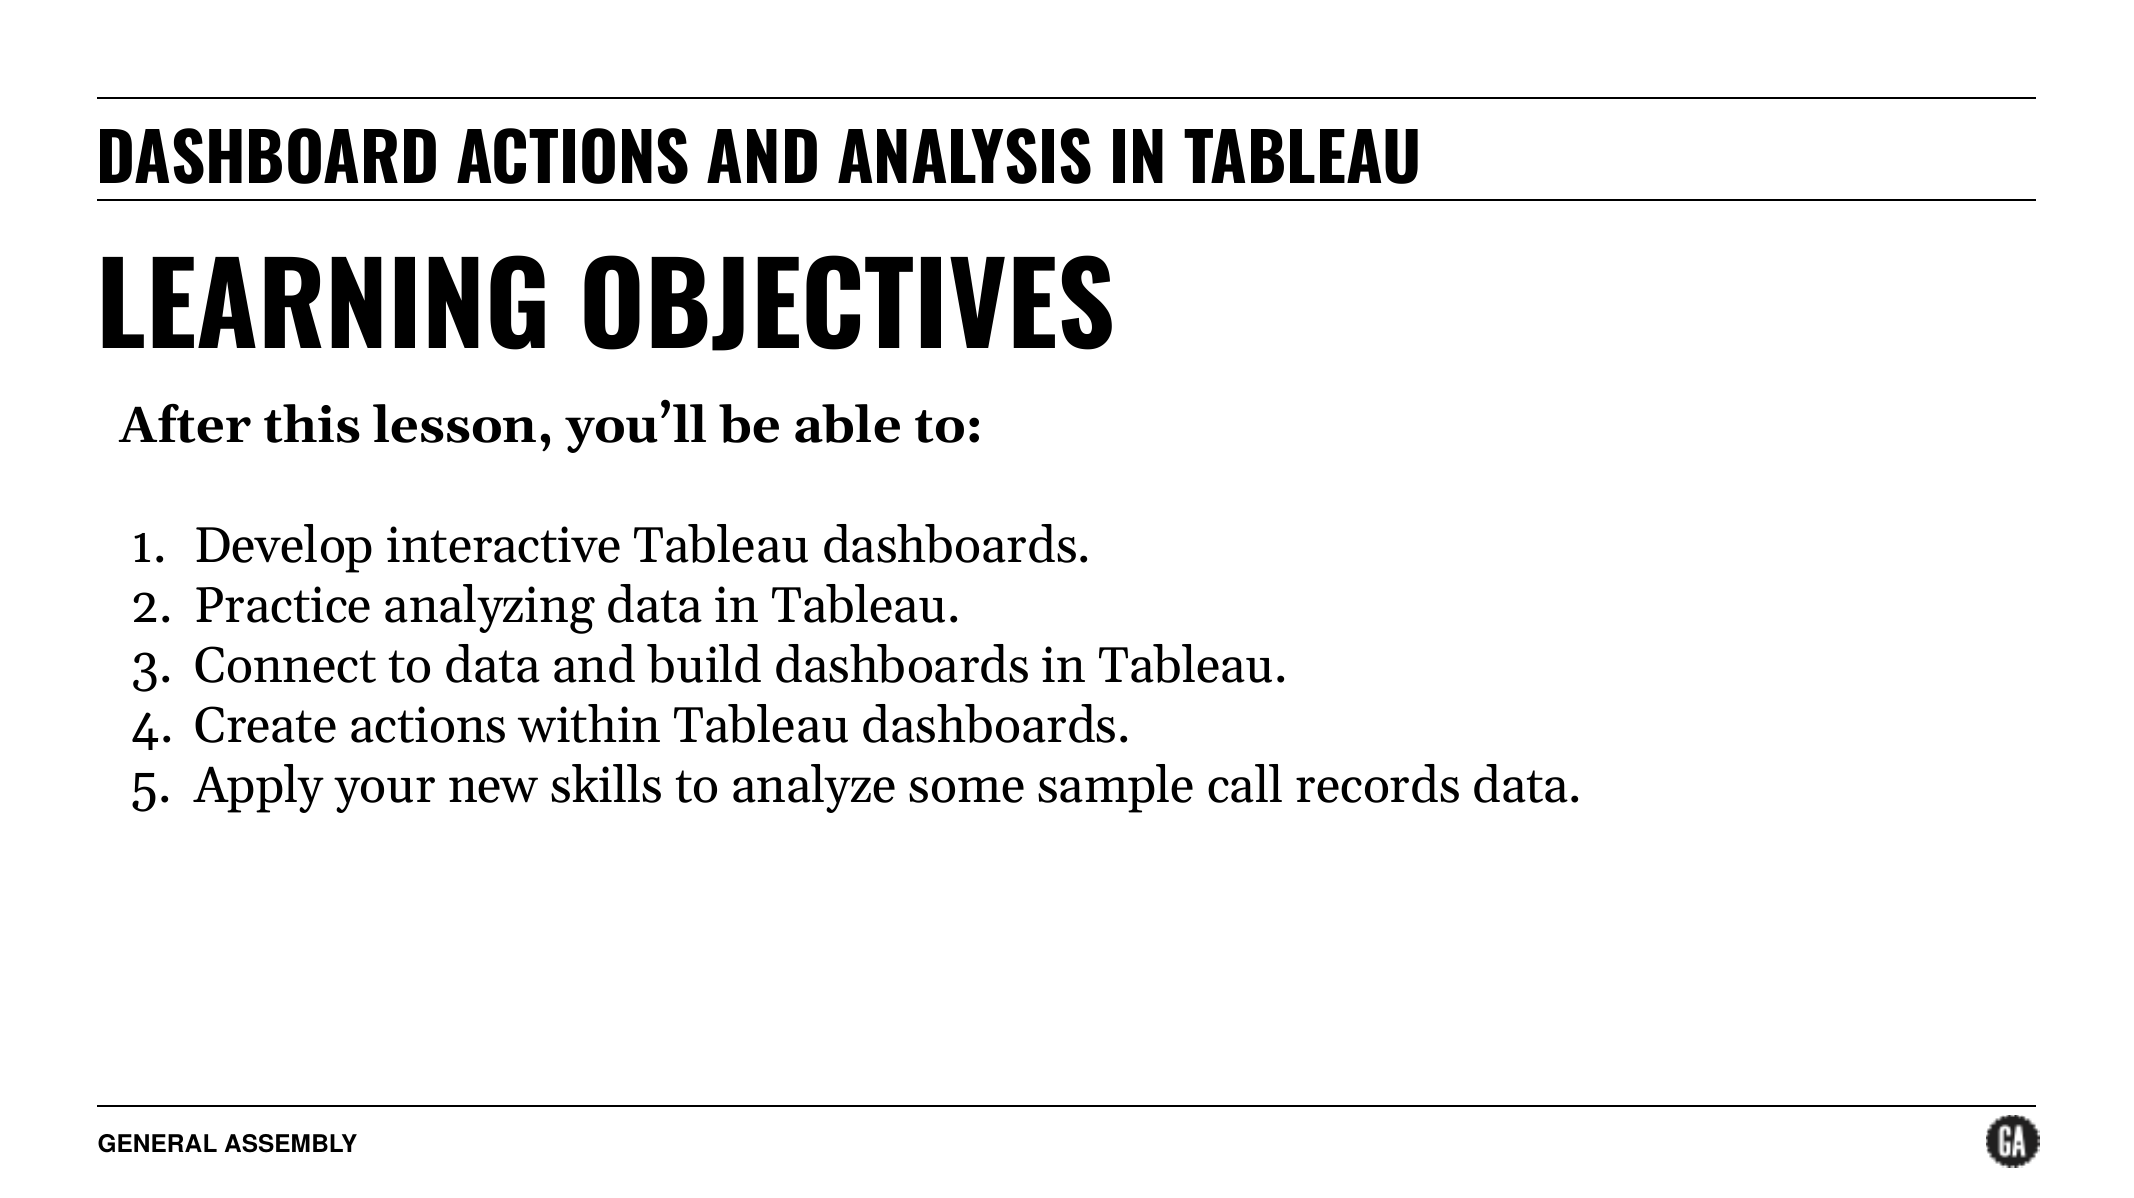

# DASHBOARD ACTIONS AND ANALYSIS IN TABLEAU
LEARNING OBJECTIVES
After this lesson, you’ll be able to:
Develop interactive Tableau dashboards.
Practice analyzing data in Tableau.
Connect to data and build dashboards in Tableau.
Create actions within Tableau dashboards.
Apply your new skills to analyze some sample call records data.